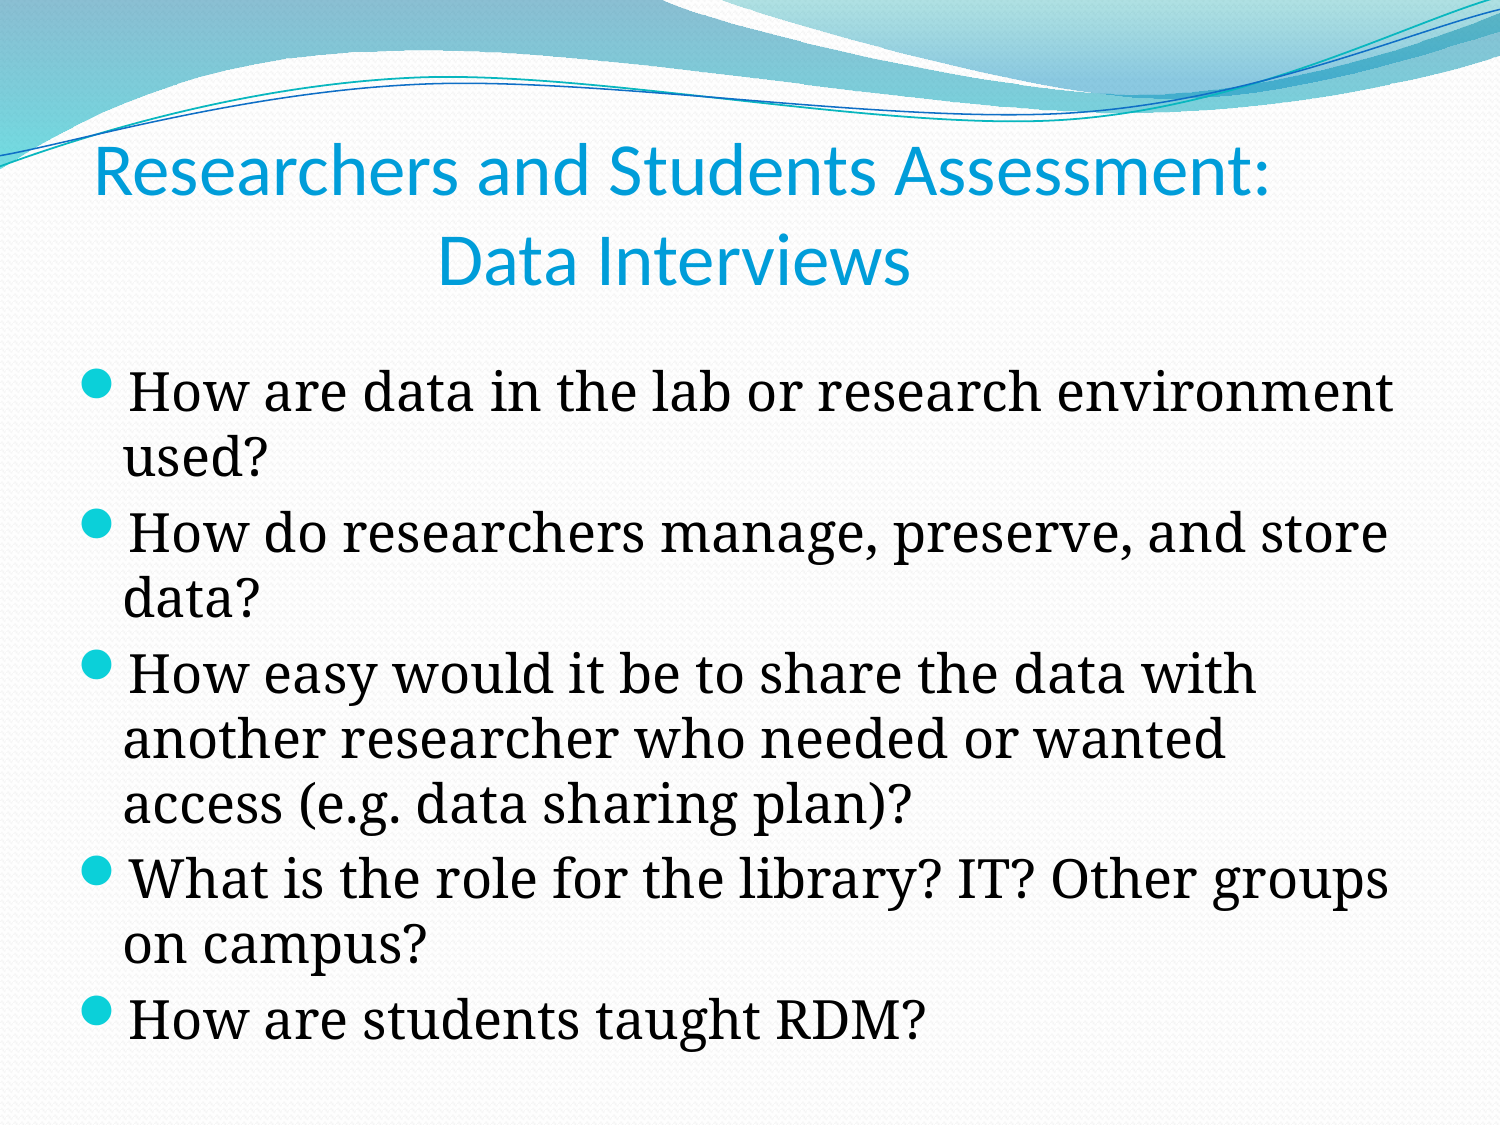

# Researchers and Students Assessment: Data Interviews
How are data in the lab or research environment used?
How do researchers manage, preserve, and store data?
How easy would it be to share the data with another researcher who needed or wanted access (e.g. data sharing plan)?
What is the role for the library? IT? Other groups on campus?
How are students taught RDM?

Source: IMLS grant, 2010-11